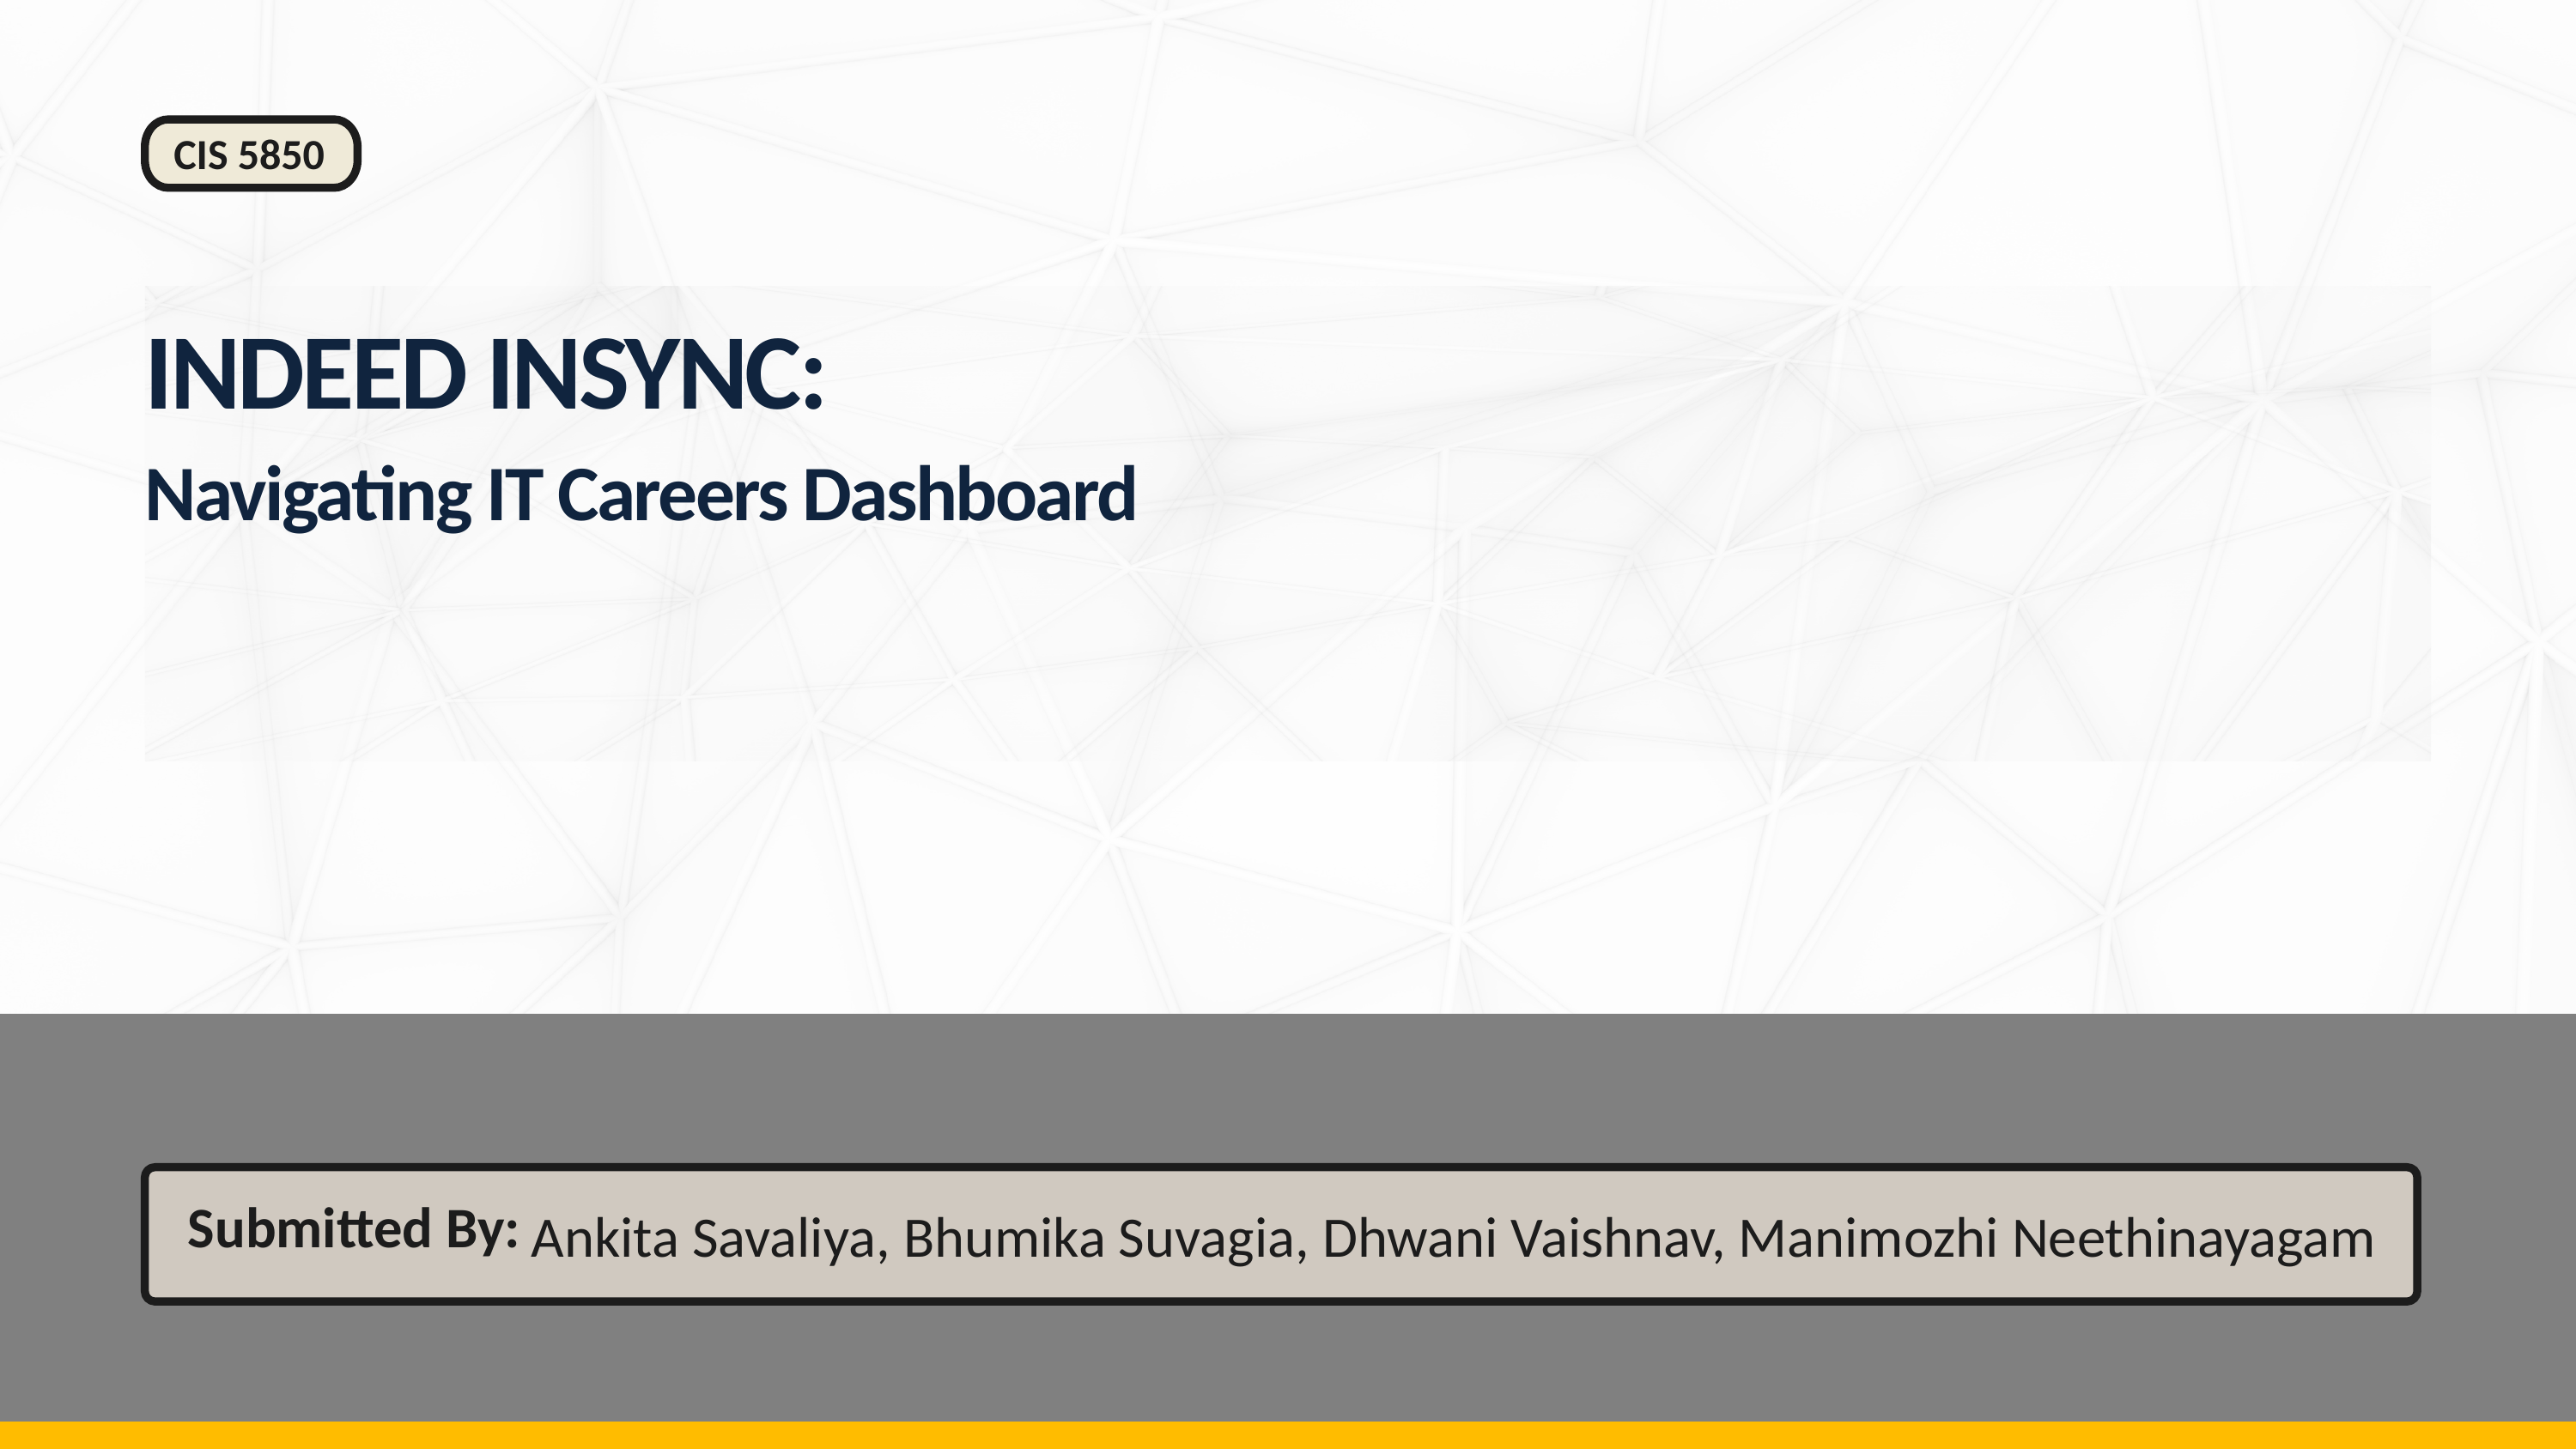

CIS 5850
INDEED INSYNC:
Navigating IT Careers Dashboard

Ankita Savaliya, Bhumika Suvagia, Dhwani Vaishnav, Manimozhi Neethinayagam
Submitted By: